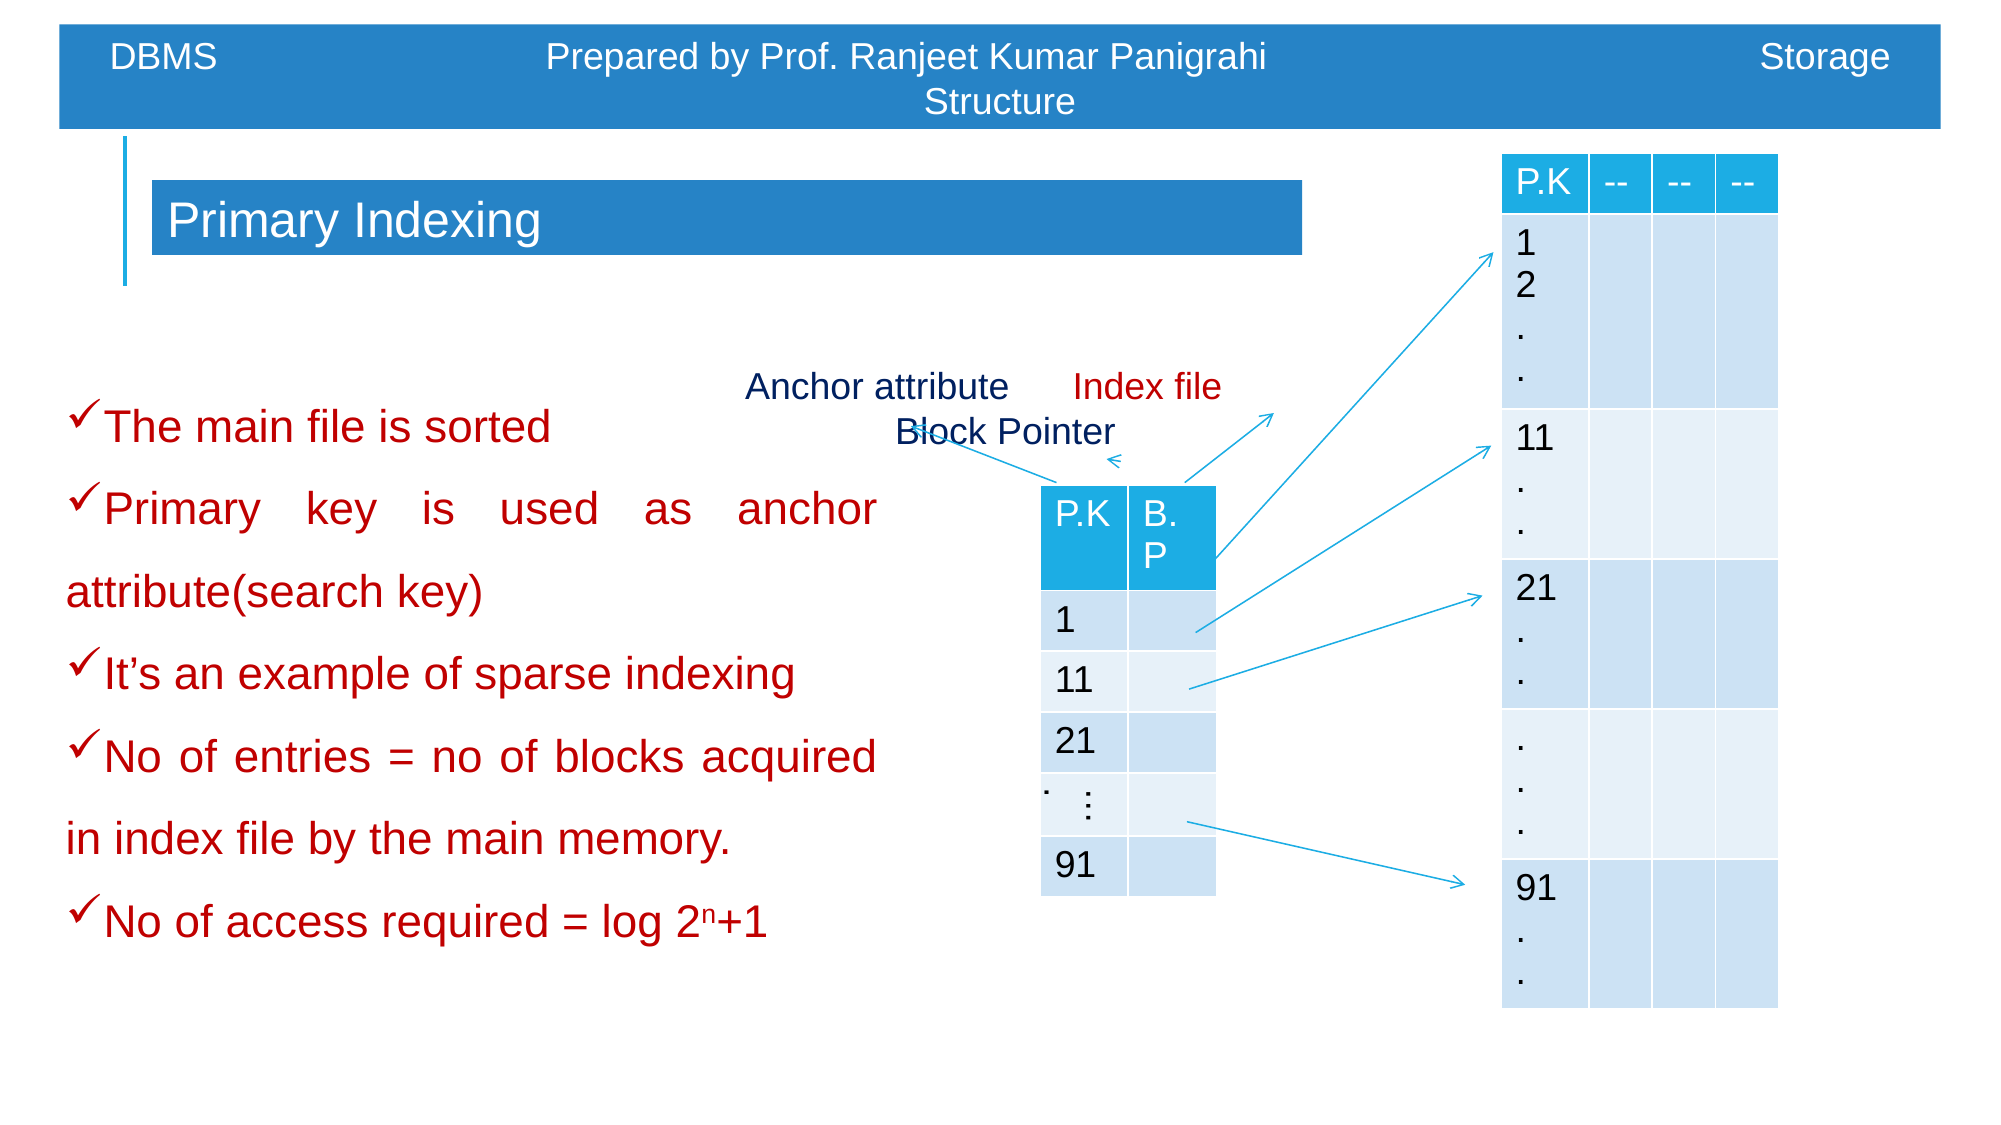

DBMS 		             Prepared by Prof. Ranjeet Kumar Panigrahi				Storage Structure
| P.K | -- | -- | -- |
| --- | --- | --- | --- |
| 1 2 . . |  |  |  |
| 11 . . |  |  |  |
| 21 . . |  |  |  |
| . . . |  |  |  |
| 91 . . |  |  |  |
Primary Indexing
Anchor attribute      Index file		Block Pointer
The main file is sorted
Primary key is used as anchor attribute(search key)
It’s an example of sparse indexing
No of entries = no of blocks acquired in index file by the main memory.
No of access required = log 2n+1

| P.K | B.P |
| --- | --- |
| 1 |  |
| 11 |  |
| 21 |  |
| …. |  |
| 91 |  |